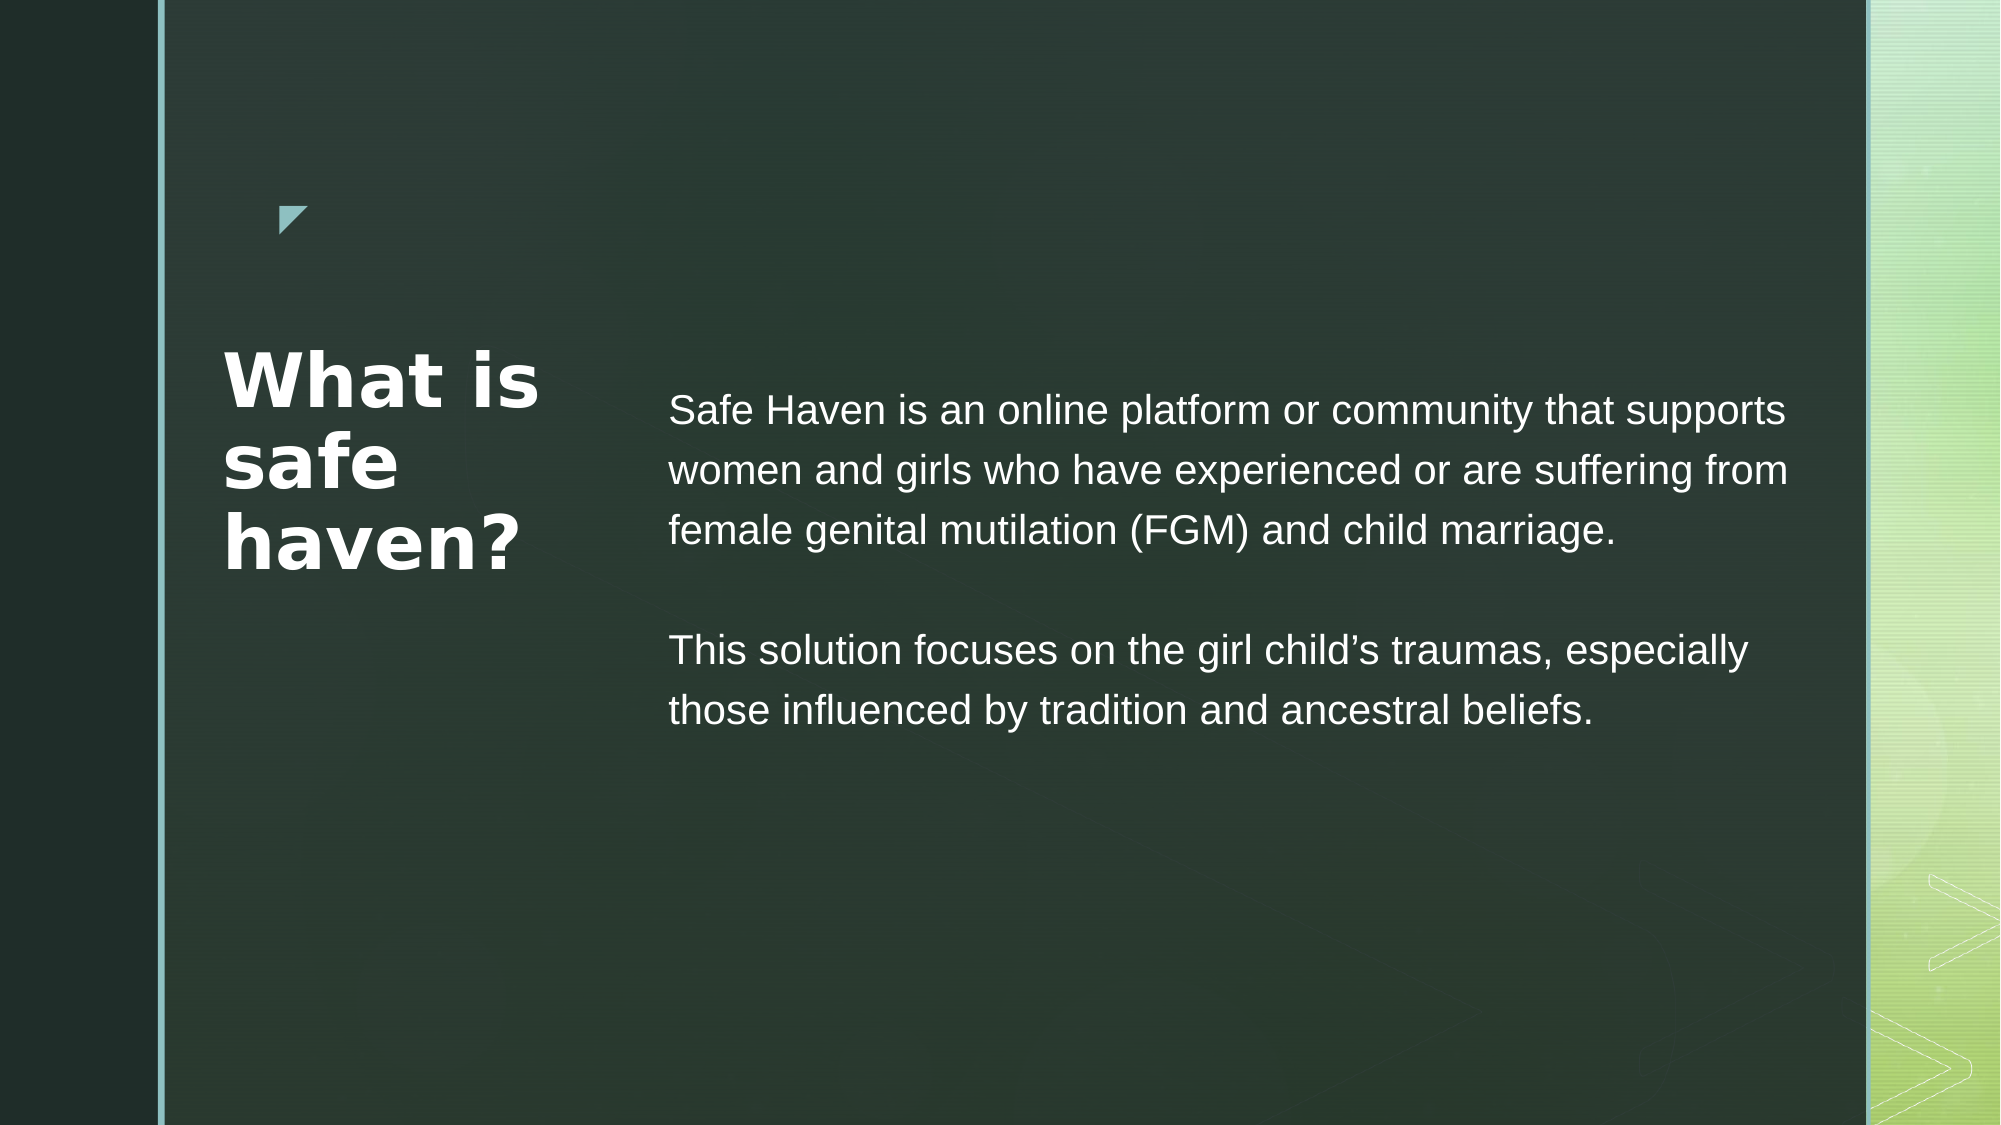

Safe Haven is an online platform or community that supports women and girls who have experienced or are suffering from female genital mutilation (FGM) and child marriage.
This solution focuses on the girl child’s traumas, especially those influenced by tradition and ancestral beliefs.
# What is safe haven?